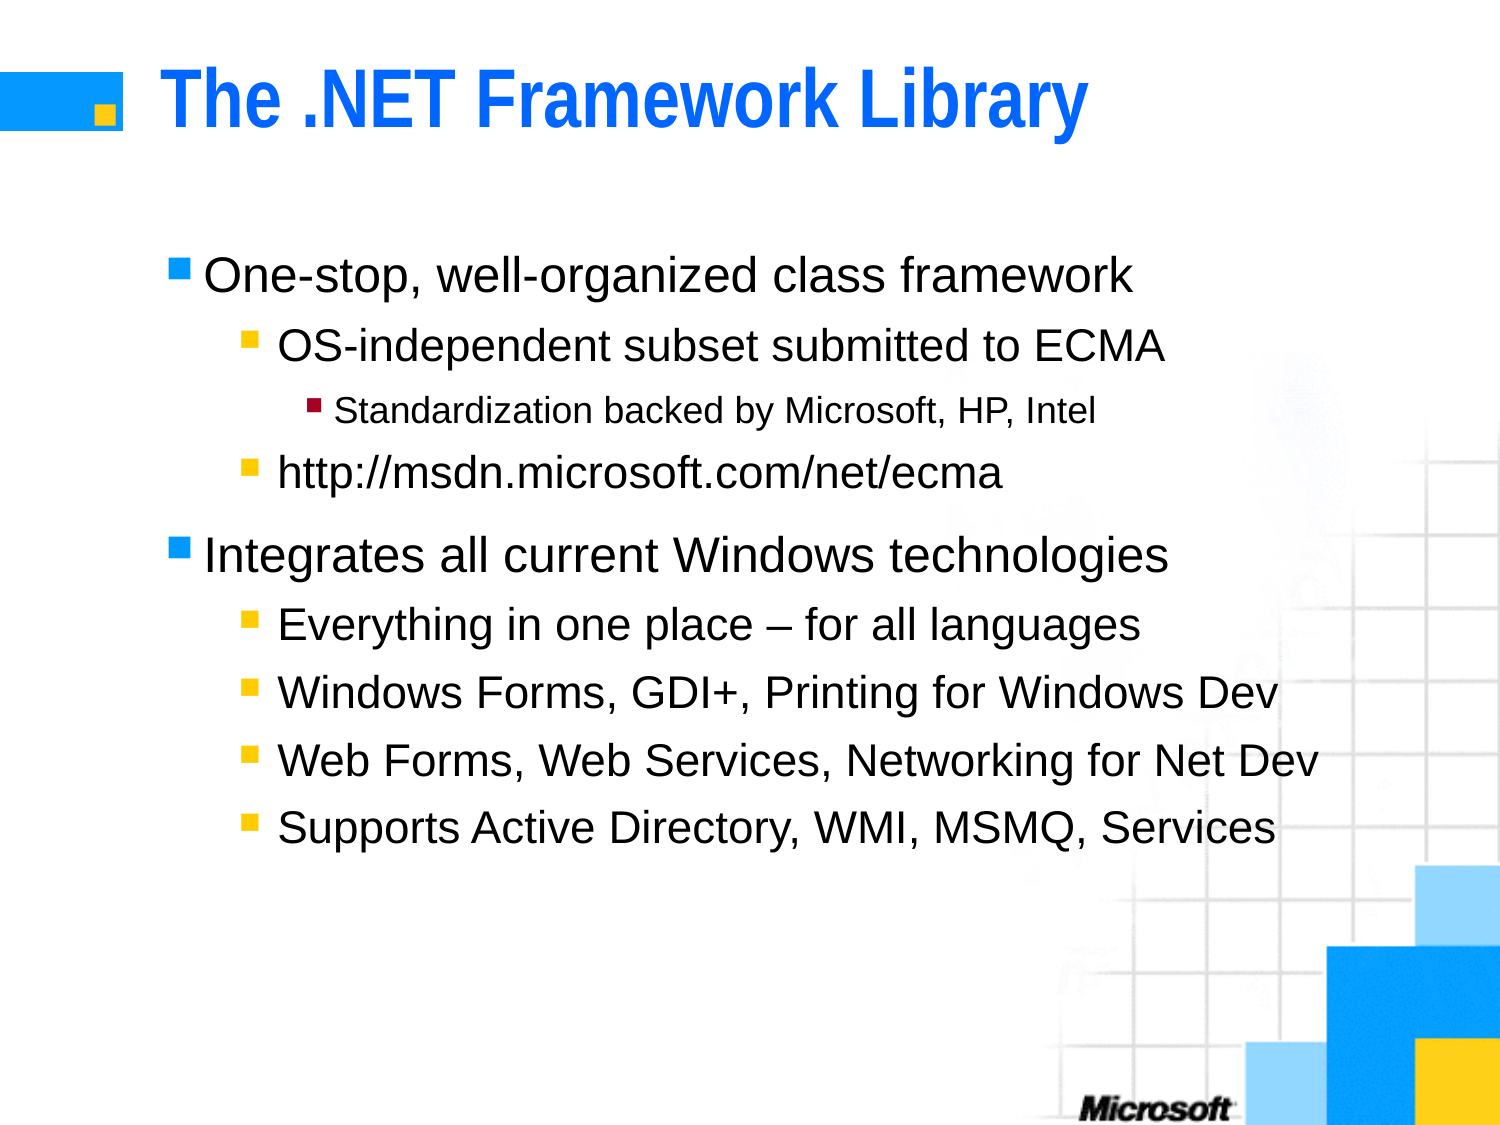

# The .NET Framework Library
One-stop, well-organized class framework
OS-independent subset submitted to ECMA
Standardization backed by Microsoft, HP, Intel
http://msdn.microsoft.com/net/ecma
Integrates all current Windows technologies
Everything in one place – for all languages
Windows Forms, GDI+, Printing for Windows Dev
Web Forms, Web Services, Networking for Net Dev
Supports Active Directory, WMI, MSMQ, Services